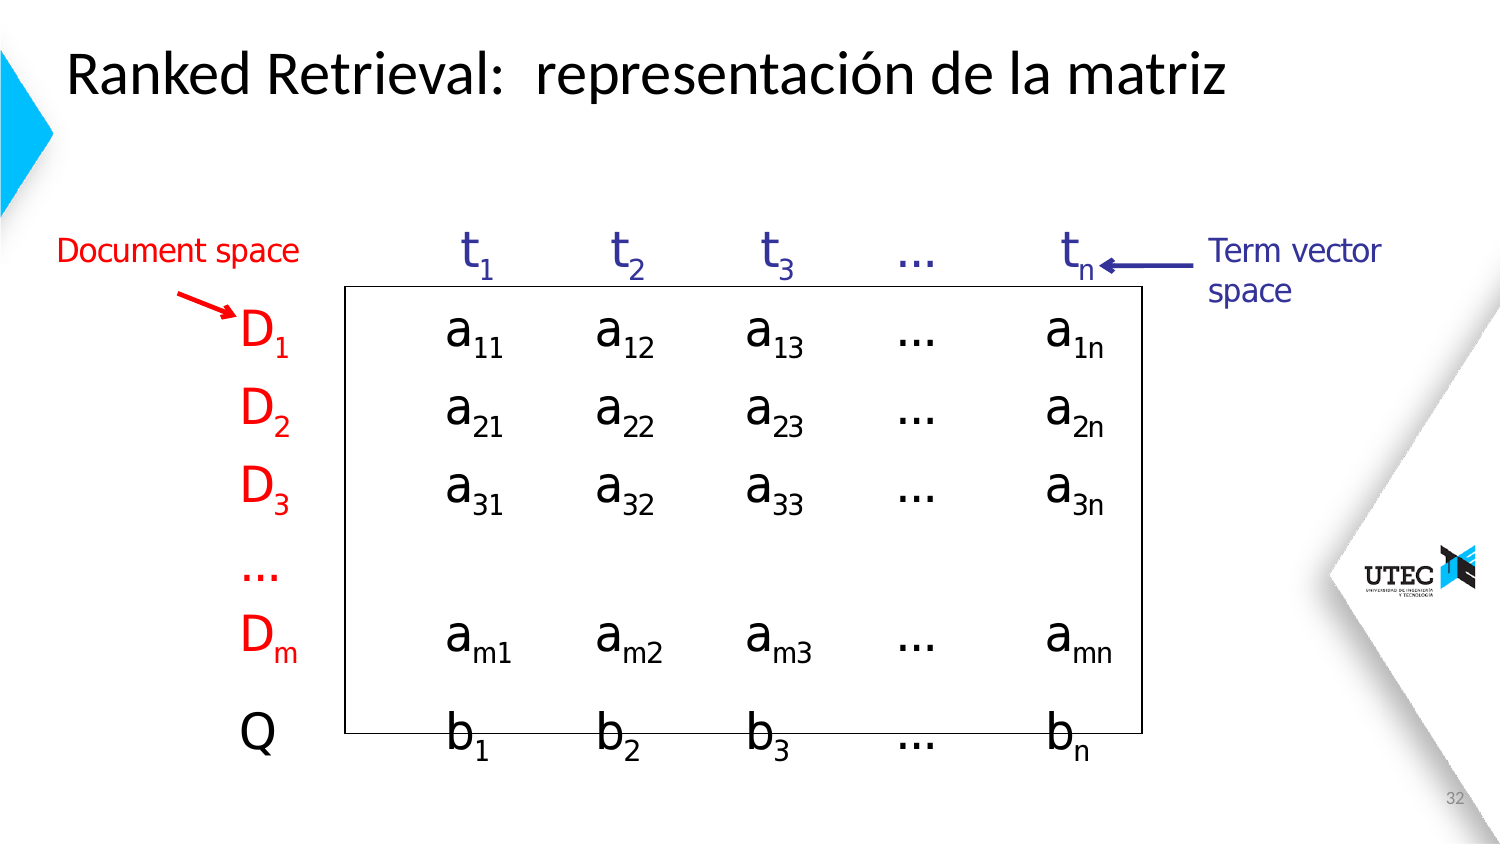

# Ranked Retrieval:  representación de la matriz
		 t1	 t2	 t3	…	 tn
D1		a11	a12	a13	…	a1n
D2		a21	a22	a23	…	a2n
D3		a31	a32	a33	…	a3n
…
Dm	am1	am2	am3	…	amn
Q		b1	b2	b3	…	bn
Document space
Term vector space

32